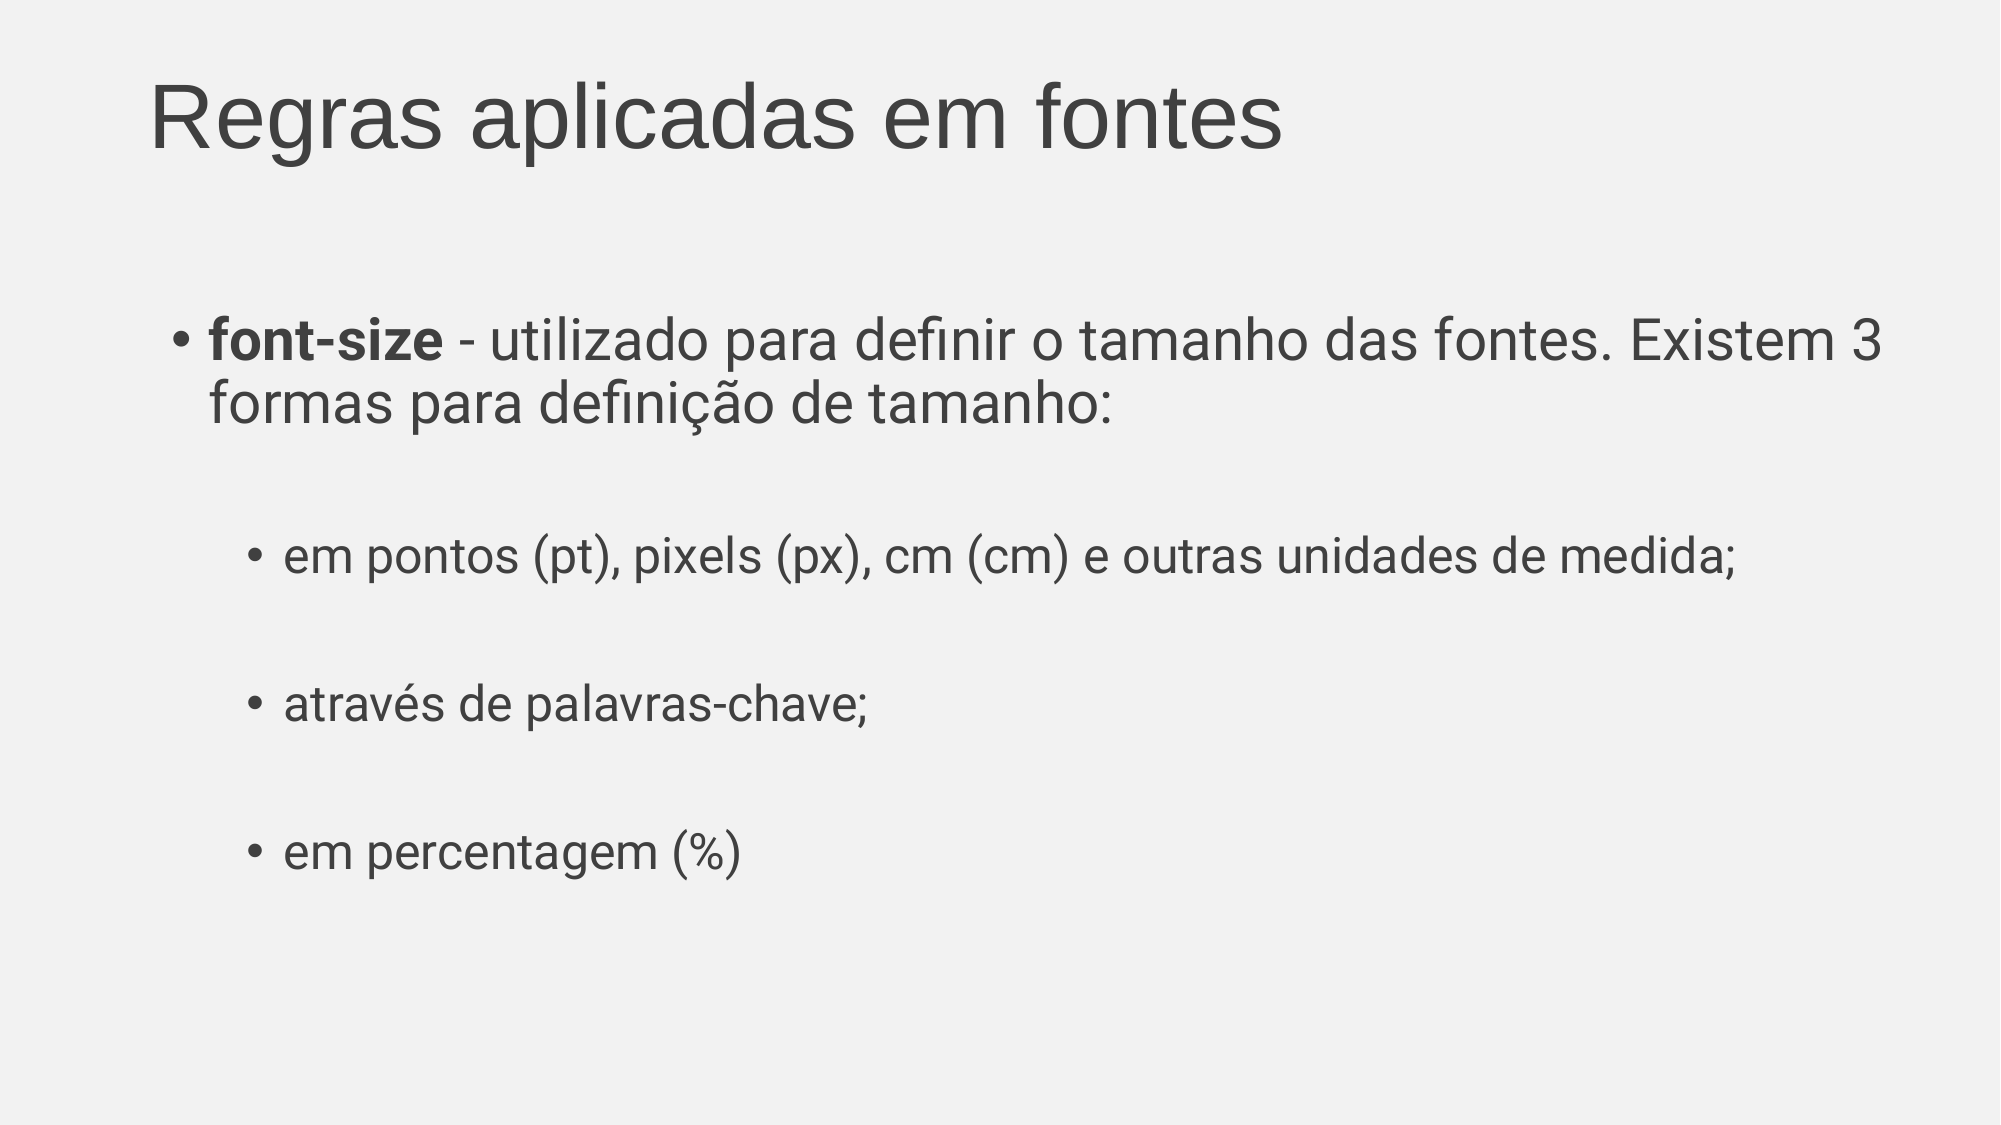

# Regras aplicadas em fontes
font-size - utilizado para definir o tamanho das fontes. Existem 3 formas para definição de tamanho:

em pontos (pt), pixels (px), cm (cm) e outras unidades de medida;

através de palavras-chave;

em percentagem (%)